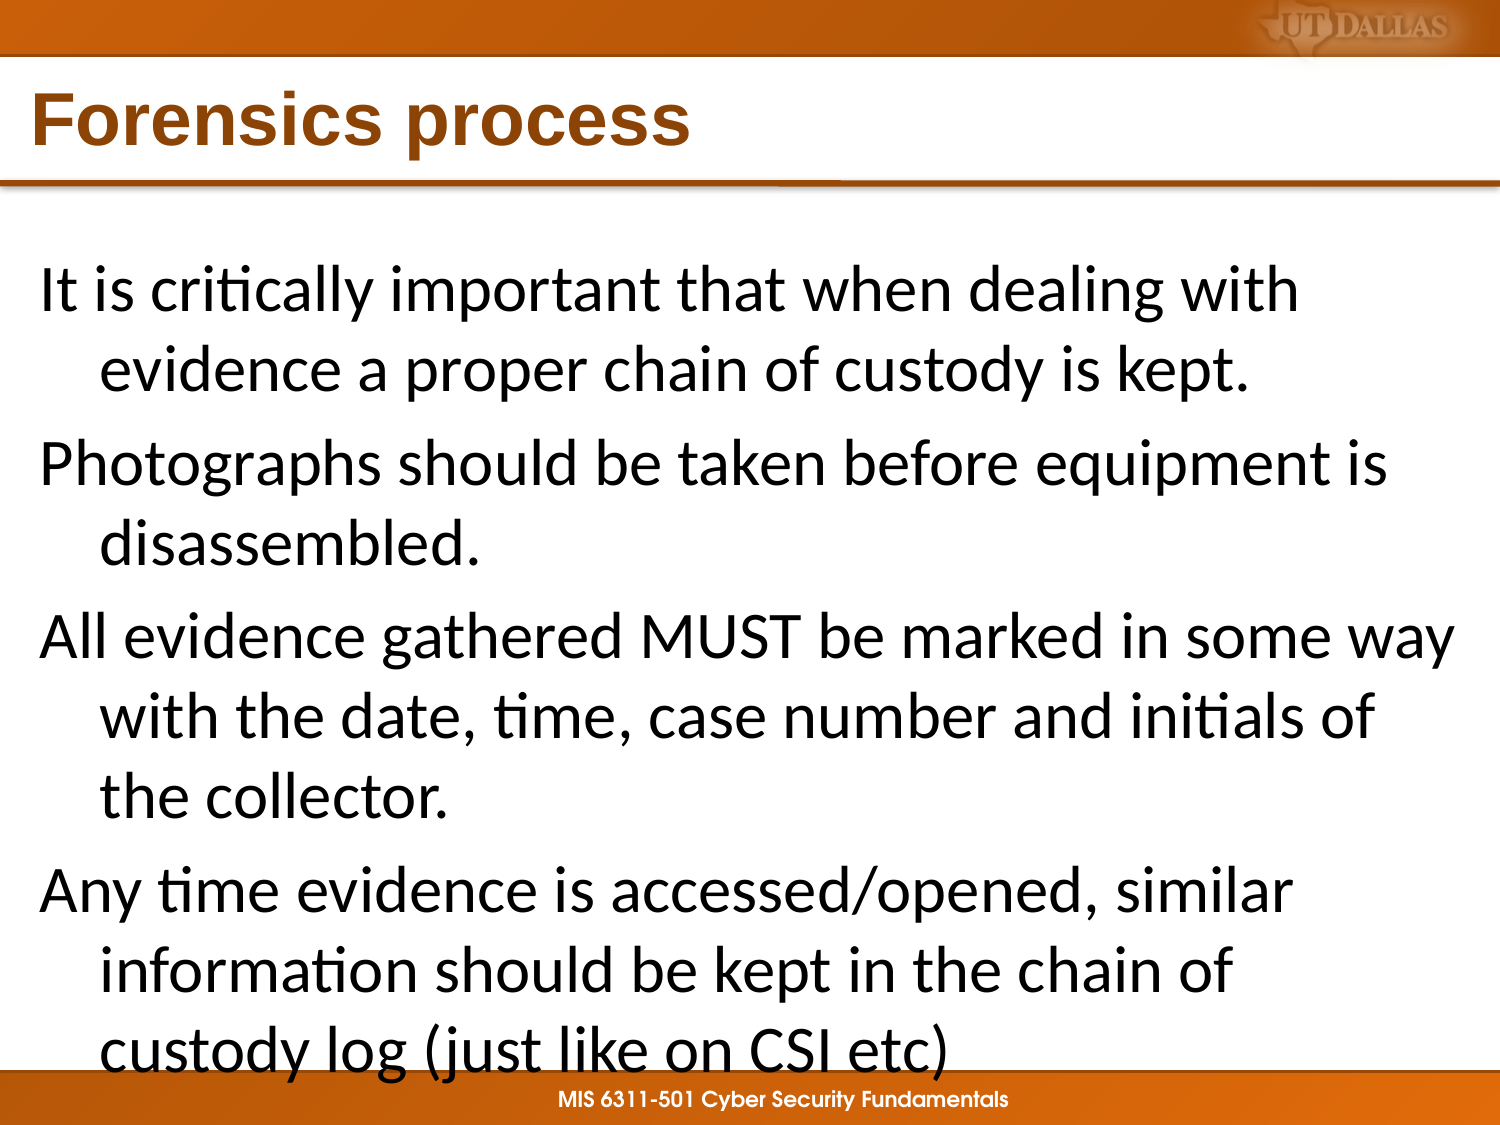

# Forensics process
It is critically important that when dealing with evidence a proper chain of custody is kept.
Photographs should be taken before equipment is disassembled.
All evidence gathered MUST be marked in some way with the date, time, case number and initials of the collector.
Any time evidence is accessed/opened, similar information should be kept in the chain of custody log (just like on CSI etc)